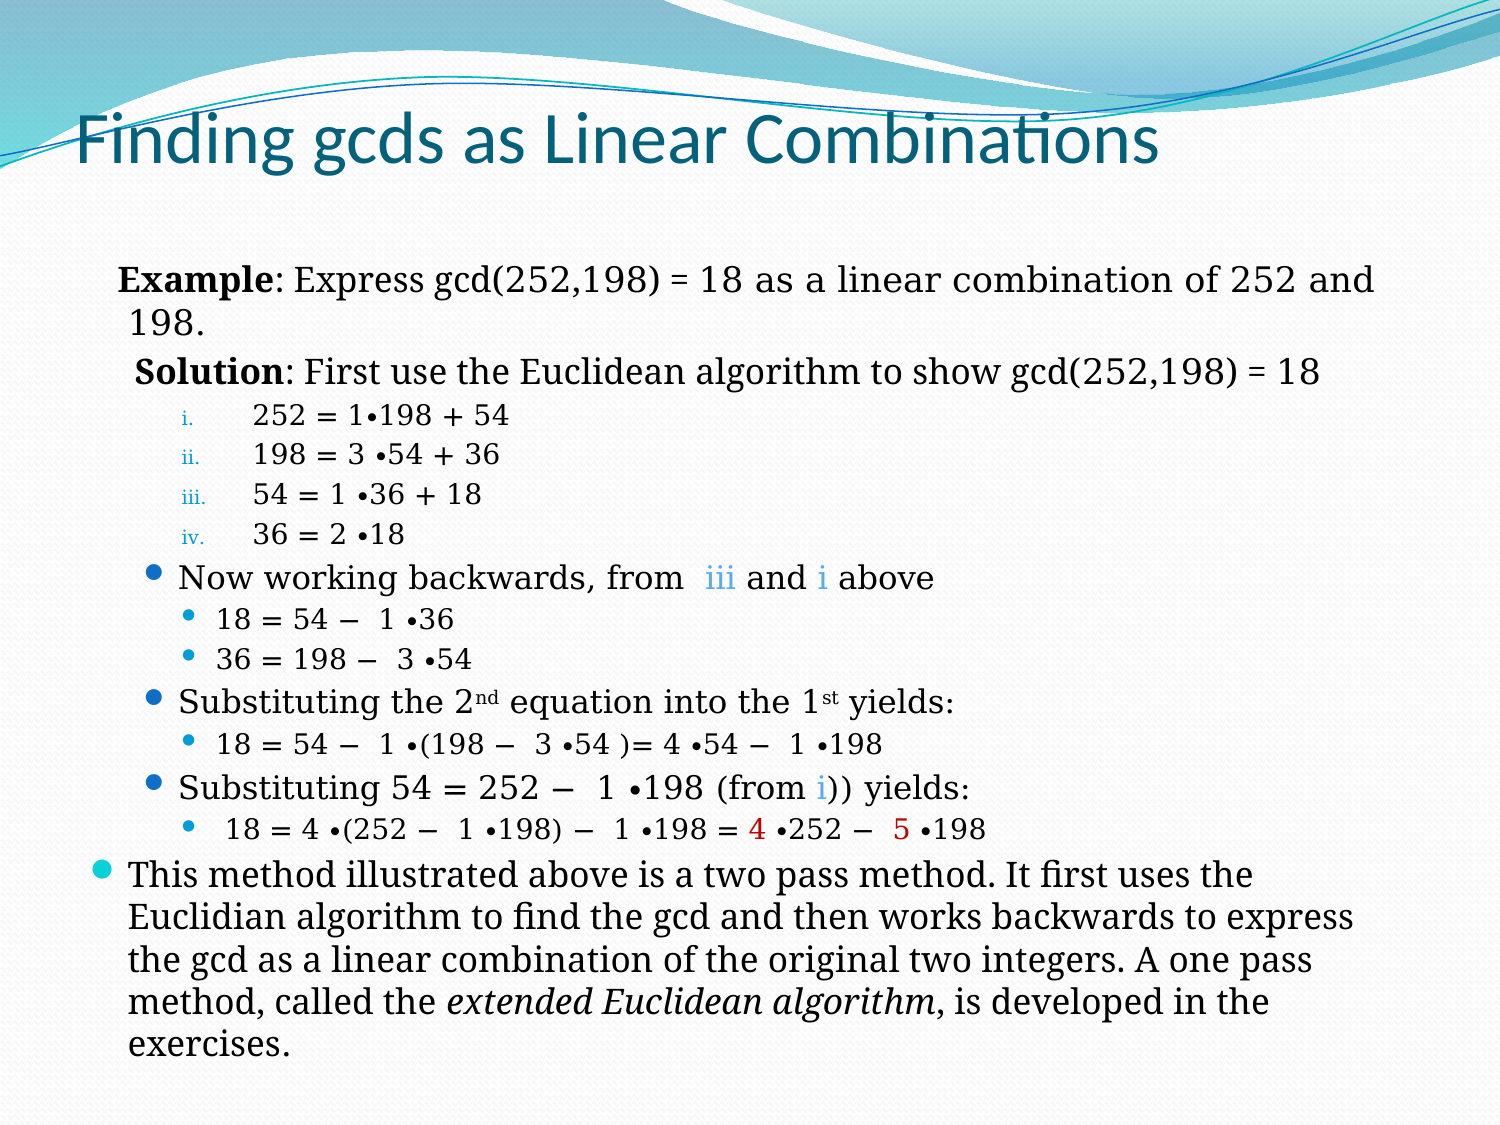

# Finding gcds as Linear Combinations
   Example: Express gcd(252,198) = 18 as a linear combination of 252 and 198.
    Solution: First use the Euclidean algorithm to show gcd(252,198) = 18
252 = 1∙198 + 54
198 = 3 ∙54 + 36
54 = 1 ∙36 + 18
36 = 2 ∙18
Now working backwards, from  iii and i above
18 = 54 −  1 ∙36
36 = 198 −  3 ∙54
Substituting the 2nd equation into the 1st yields:
18 = 54 −  1 ∙(198 −  3 ∙54 )= 4 ∙54 −  1 ∙198
Substituting 54 = 252 −  1 ∙198 (from i)) yields:
 18 = 4 ∙(252 −  1 ∙198) −  1 ∙198 = 4 ∙252 −  5 ∙198
This method illustrated above is a two pass method. It first uses the Euclidian algorithm to find the gcd and then works backwards to express the gcd as a linear combination of the original two integers. A one pass method, called the extended Euclidean algorithm, is developed in the exercises.